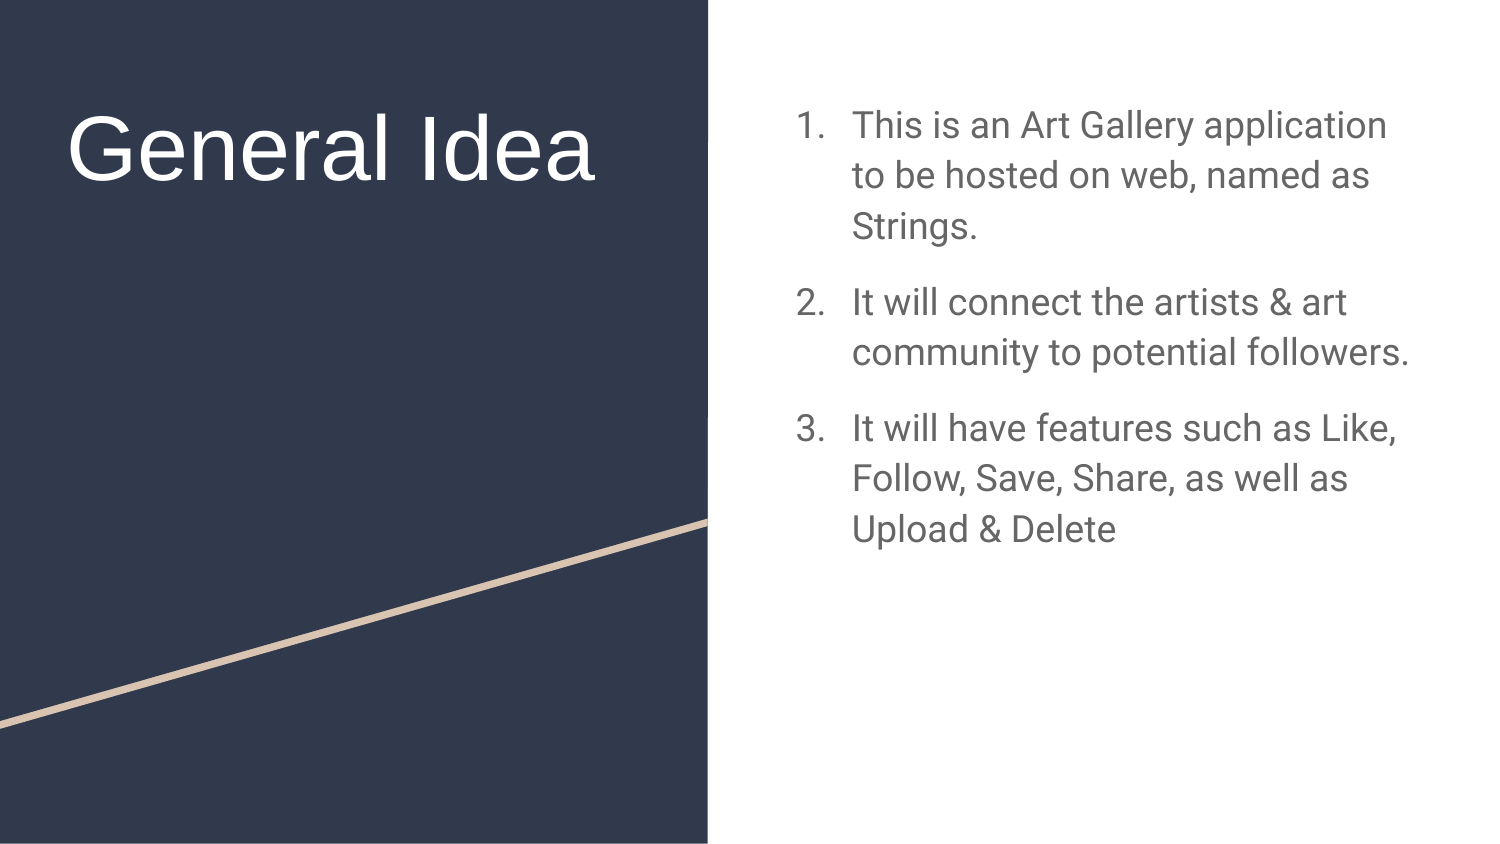

# General Idea
This is an Art Gallery application to be hosted on web, named as Strings.
It will connect the artists & art community to potential followers.
It will have features such as Like, Follow, Save, Share, as well as Upload & Delete